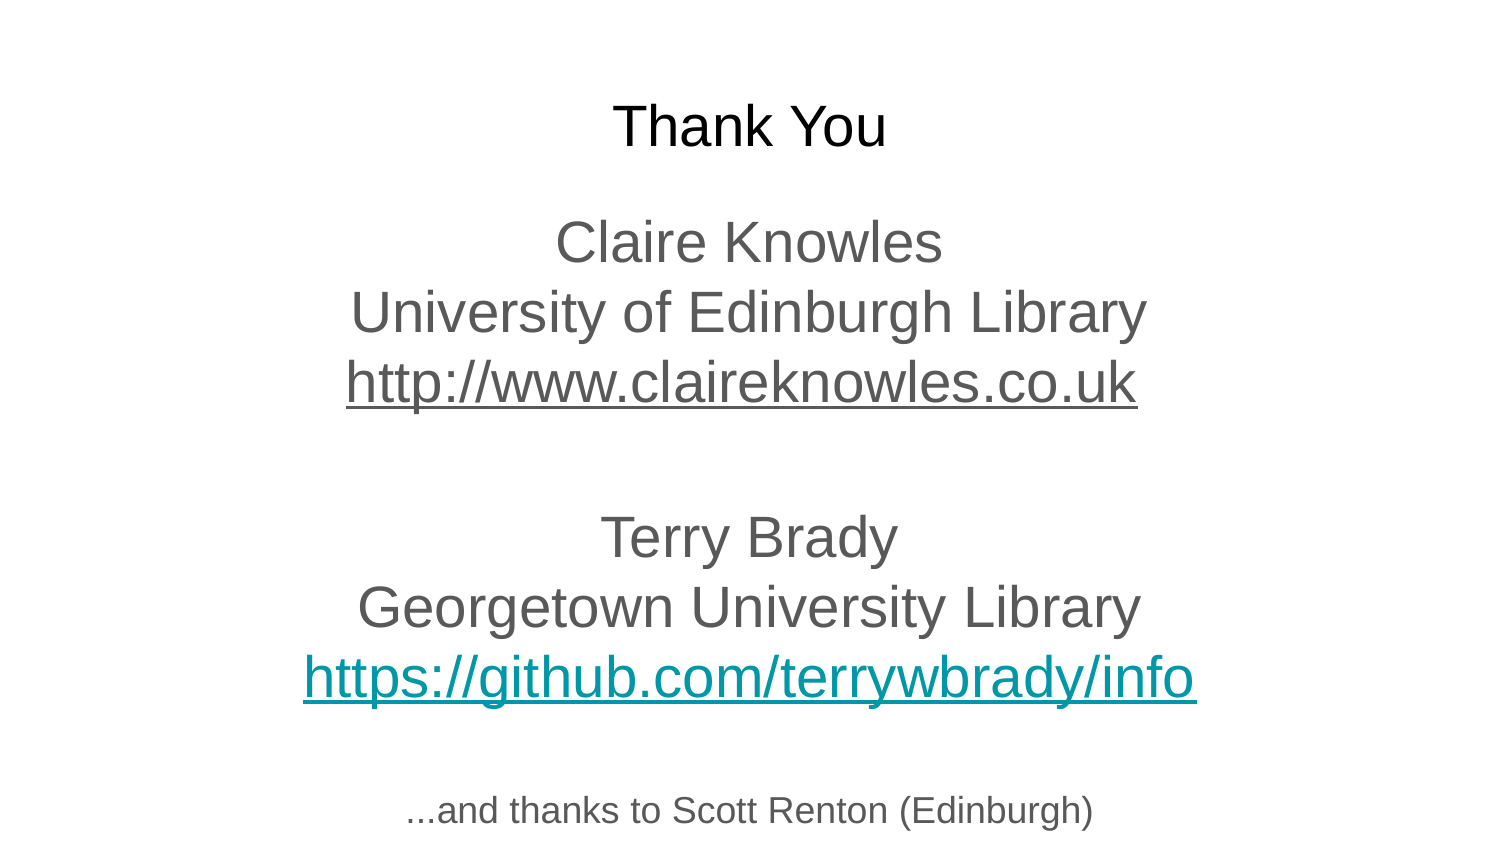

# Thank You
Claire Knowles
University of Edinburgh Library
http://www.claireknowles.co.uk

Terry Brady
Georgetown University Library
https://github.com/terrywbrady/info

...and thanks to Scott Renton (Edinburgh)